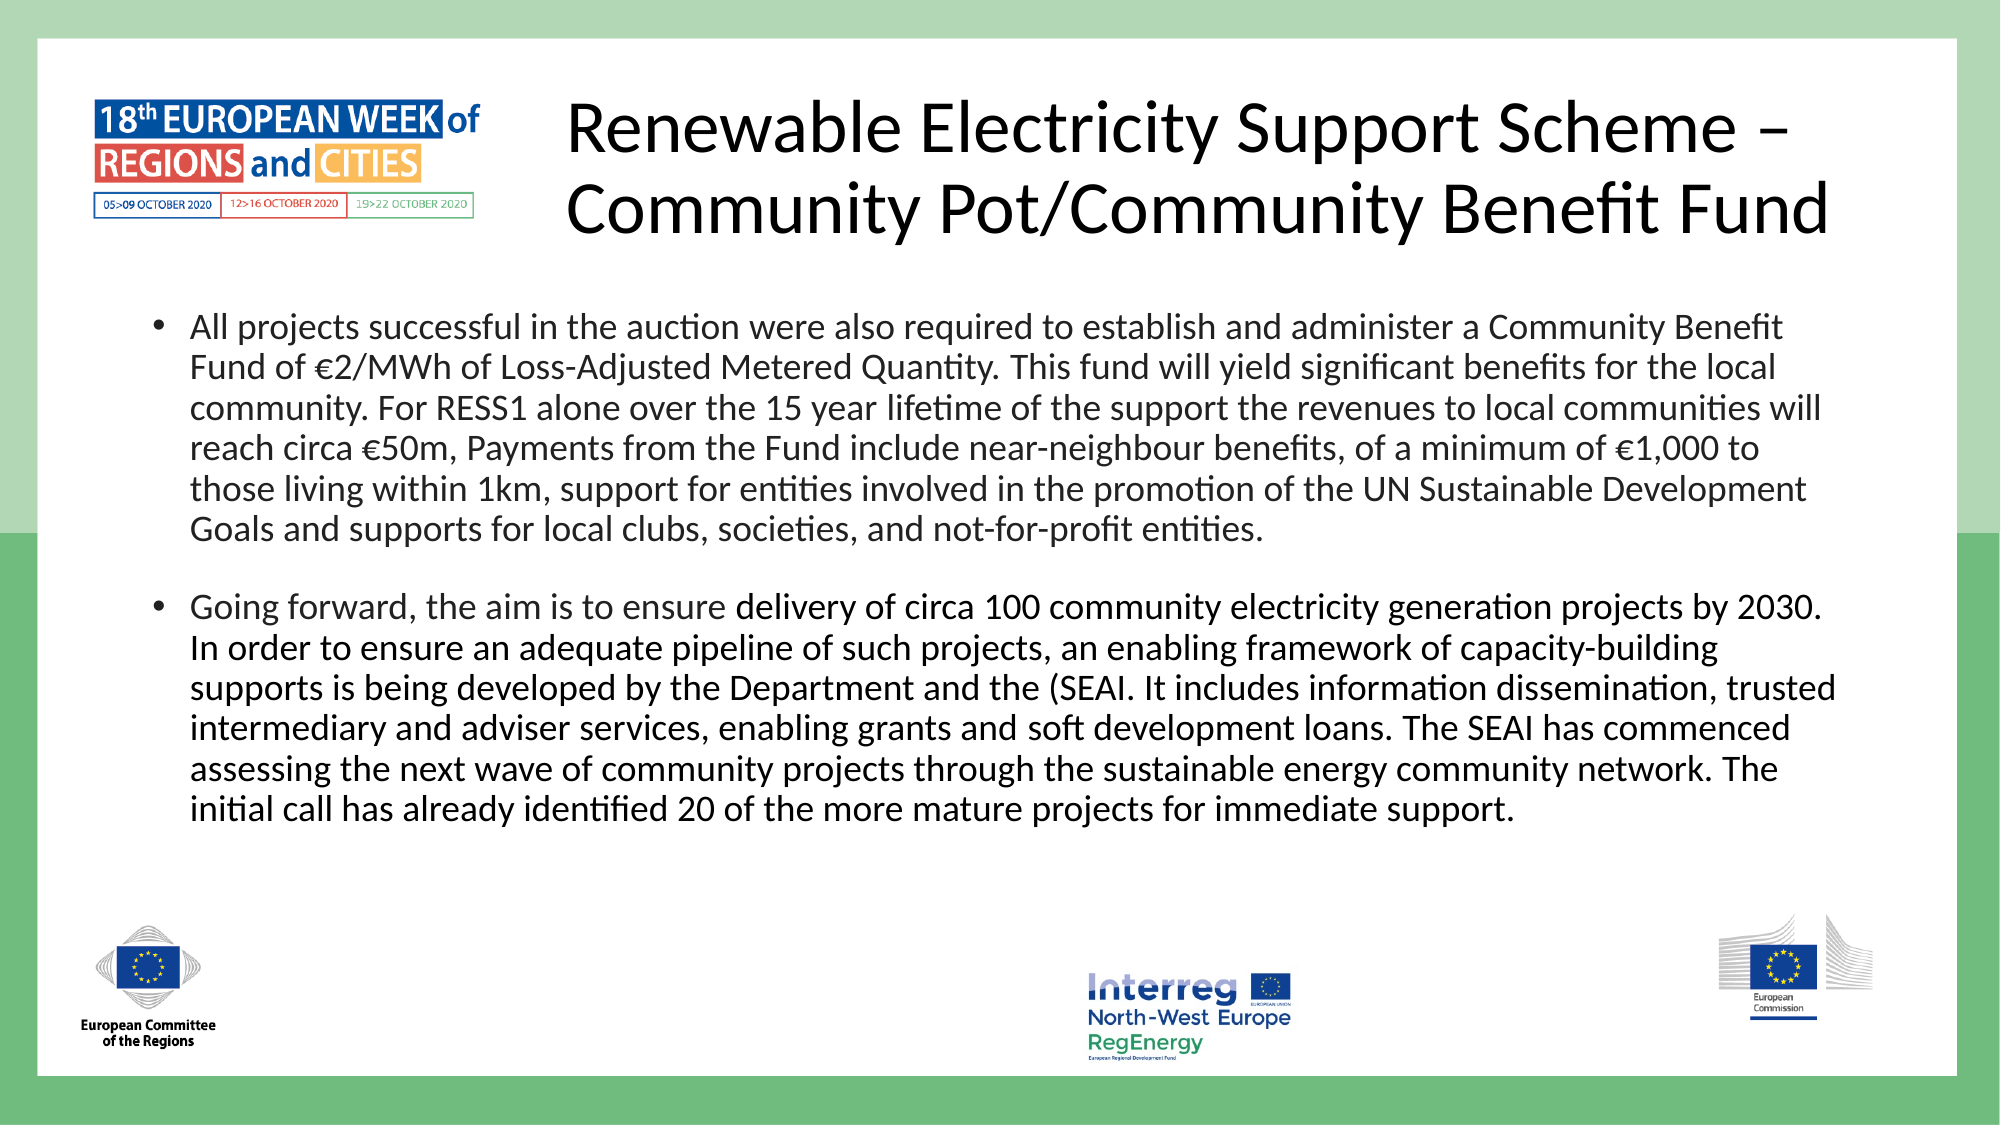

# Renewable Electricity Support Scheme – Community Pot/Community Benefit Fund
All projects successful in the auction were also required to establish and administer a Community Benefit Fund of €2/MWh of Loss-Adjusted Metered Quantity. This fund will yield significant benefits for the local community. For RESS1 alone over the 15 year lifetime of the support the revenues to local communities will reach circa €50m, Payments from the Fund include near-neighbour benefits, of a minimum of €1,000 to those living within 1km, support for entities involved in the promotion of the UN Sustainable Development Goals and supports for local clubs, societies, and not-for-profit entities.
Going forward, the aim is to ensure delivery of circa 100 community electricity generation projects by 2030. In order to ensure an adequate pipeline of such projects, an enabling framework of capacity-building supports is being developed by the Department and the (SEAI. It includes information dissemination, trusted intermediary and adviser services, enabling grants and soft development loans. The SEAI has commenced assessing the next wave of community projects through the sustainable energy community network. The initial call has already identified 20 of the more mature projects for immediate support.